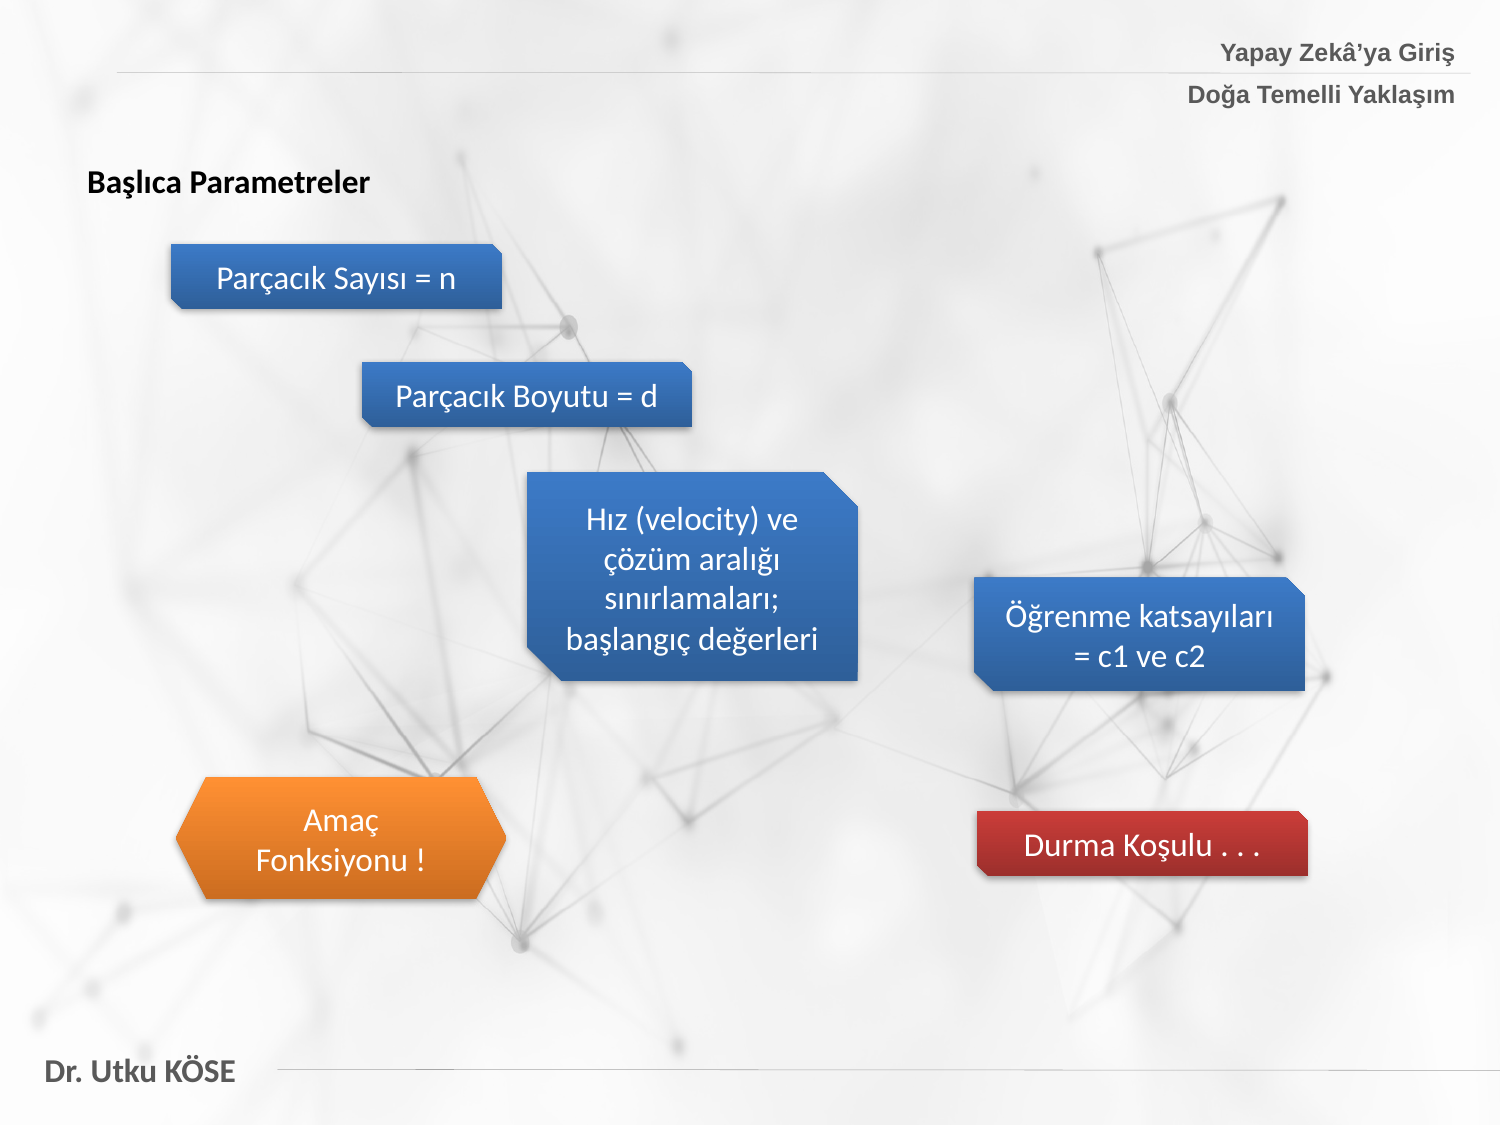

Yapay Zekâ’ya Giriş
Doğa Temelli Yaklaşım
Başlıca Parametreler
Parçacık Sayısı = n
Parçacık Boyutu = d
Hız (velocity) ve çözüm aralığı sınırlamaları; başlangıç değerleri
Öğrenme katsayıları = c1 ve c2
Amaç Fonksiyonu !
Durma Koşulu . . .